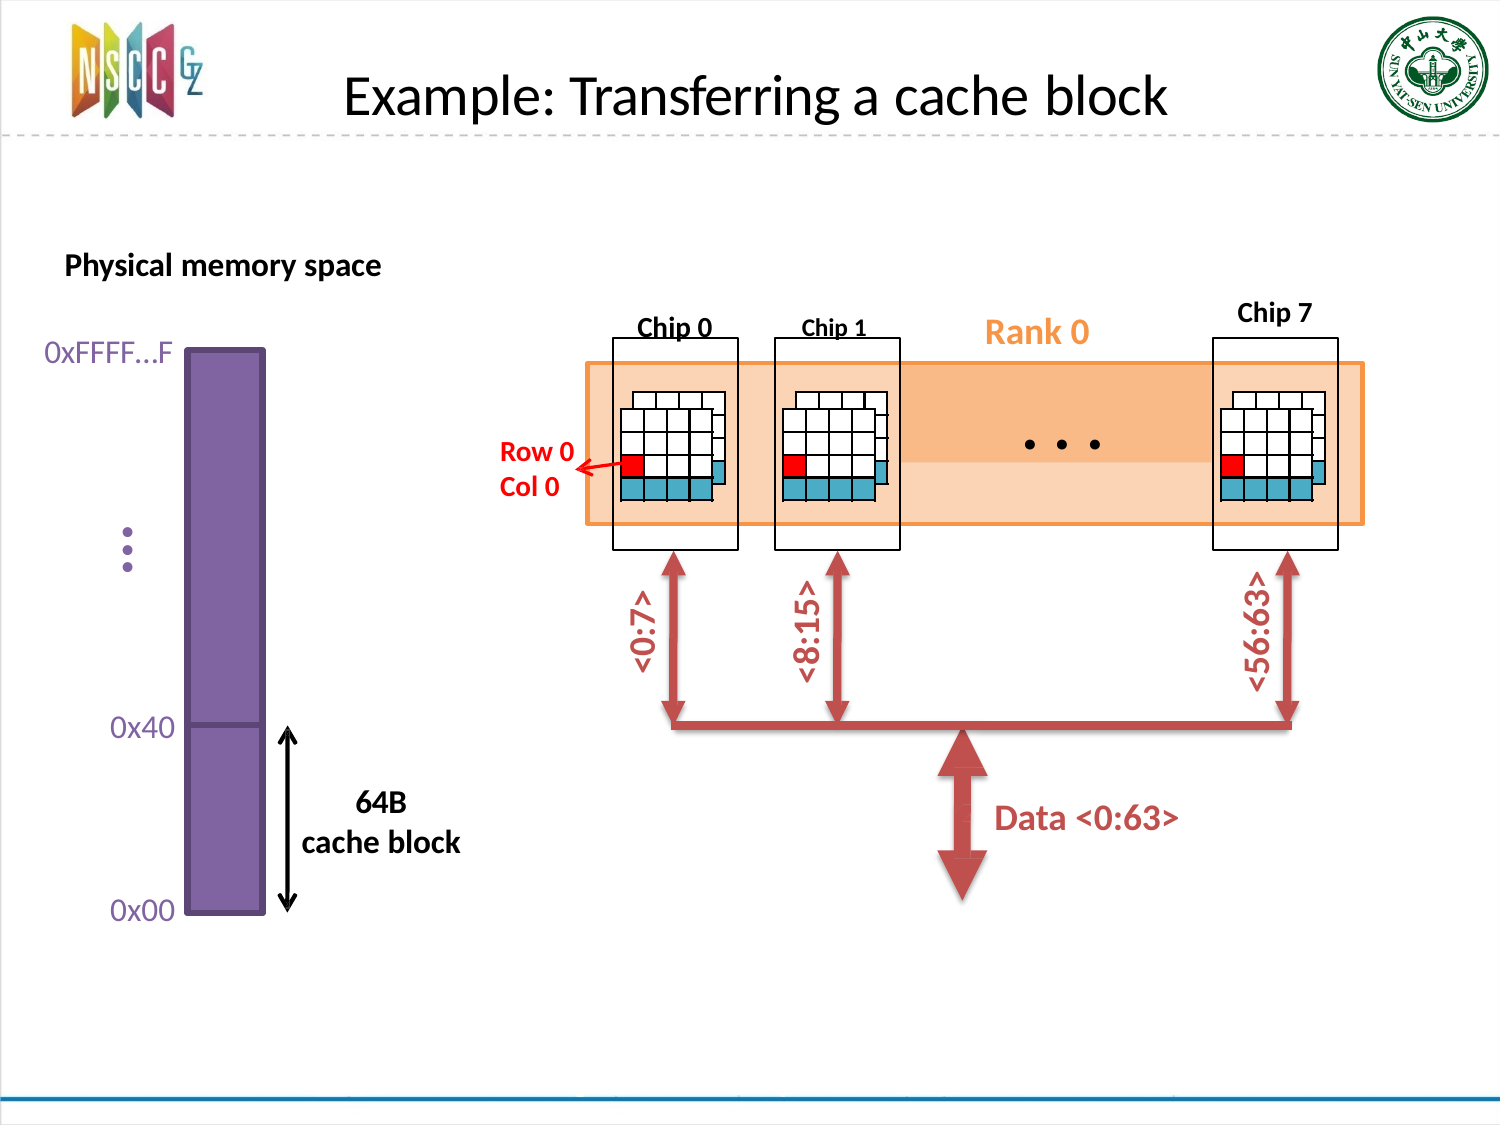

# Example: Transferring a cache block
Physical memory space
Chip 0	Chip 1
Chip 7
Rank 0
0xFFFF…F

. . .

Row 0
Col 0

...

<56:63>
<8:15>
<0:7>
0x40

64B
cache block
Data <0:63>
0x00